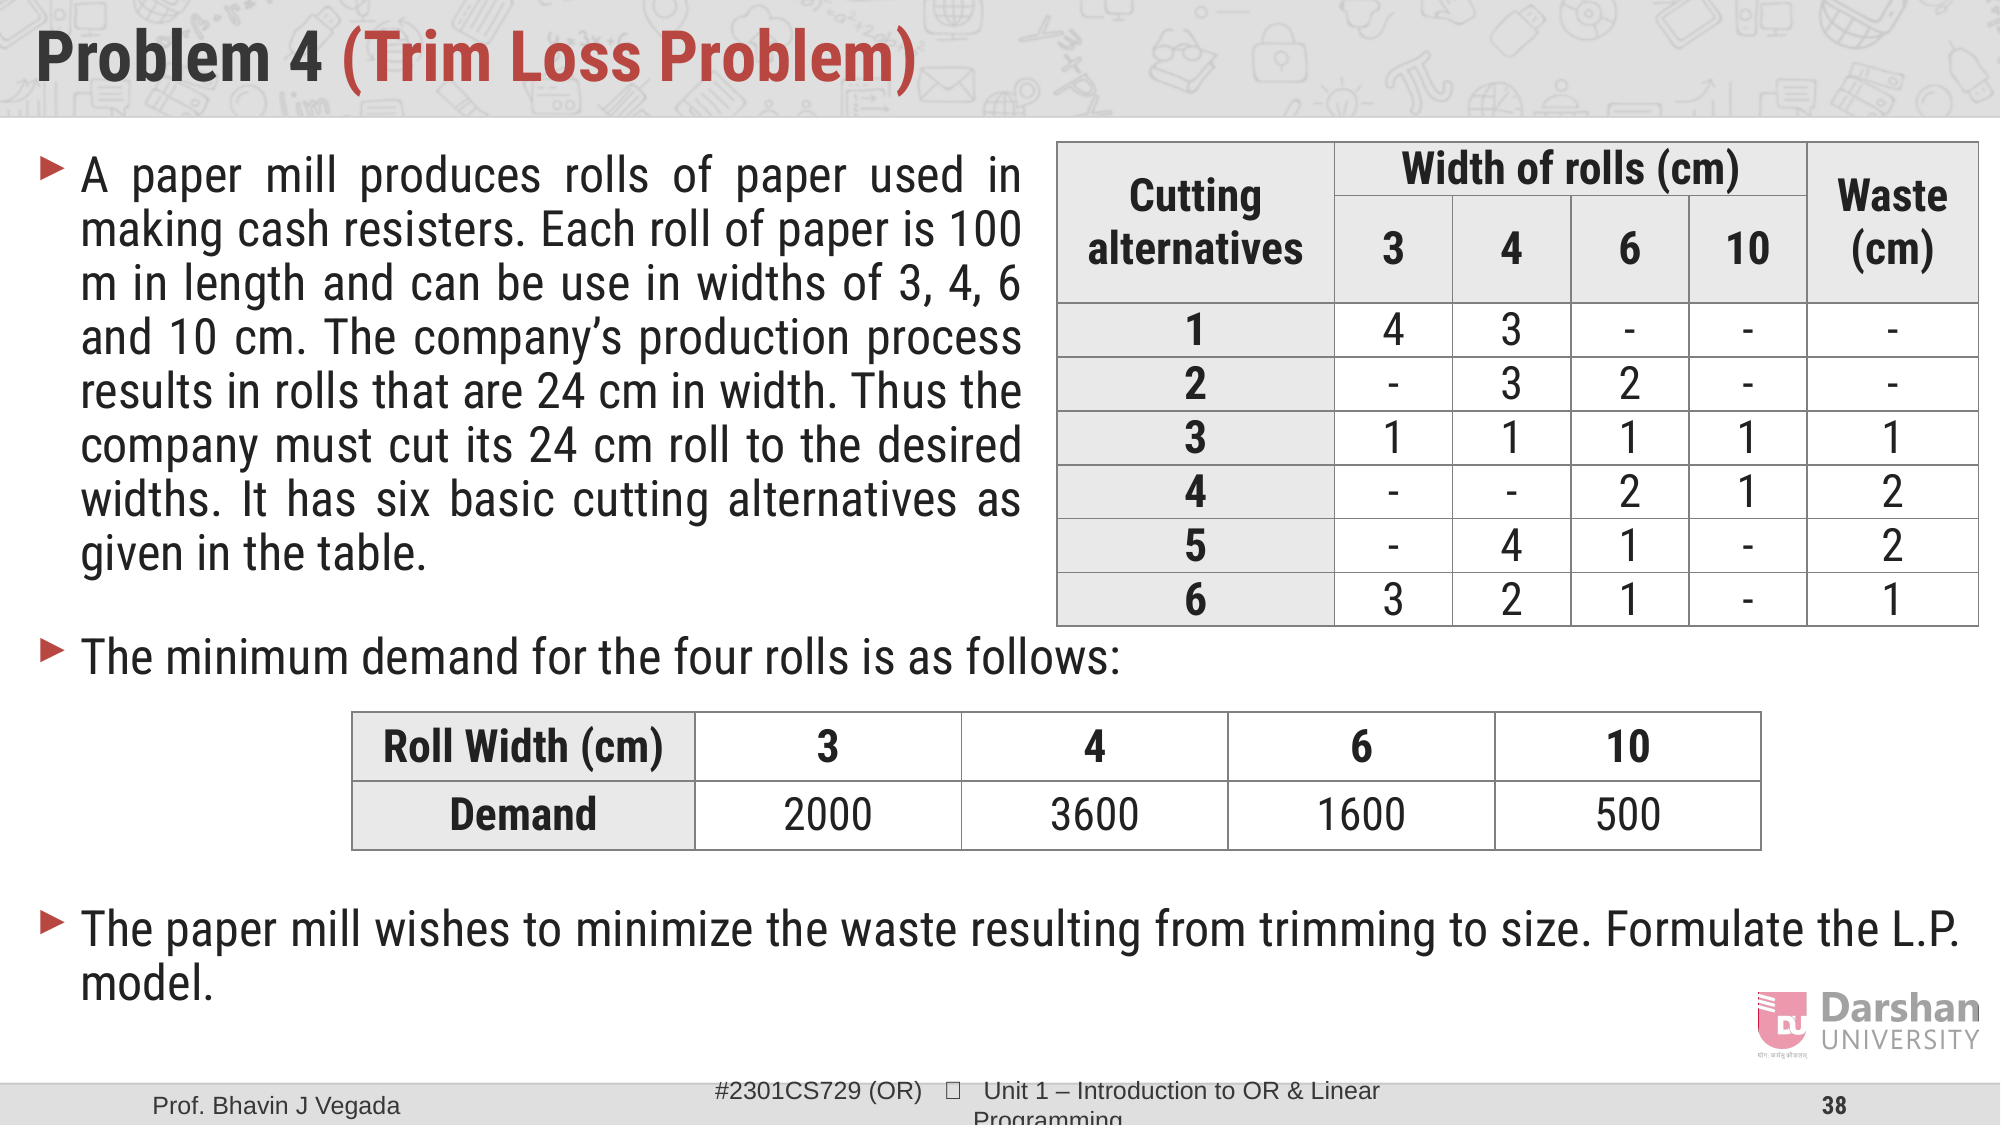

# Problem 4 (Trim Loss Problem)
A paper mill produces rolls of paper used in making cash resisters. Each roll of paper is 100 m in length and can be use in widths of 3, 4, 6 and 10 cm. The company’s production process results in rolls that are 24 cm in width. Thus the company must cut its 24 cm roll to the desired widths. It has six basic cutting alternatives as given in the table.

| Cutting alternatives | Width of rolls (cm) |  |  |  | Waste (cm) |
| --- | --- | --- | --- | --- | --- |
|  | 3 | 4 | 6 | 10 |  |
| 1 | 4 | 3 | - | - | - |
| 2 | - | 3 | 2 | - | - |
| 3 | 1 | 1 | 1 | 1 | 1 |
| 4 | - | - | 2 | 1 | 2 |
| 5 | - | 4 | 1 | - | 2 |
| 6 | 3 | 2 | 1 | - | 1 |
The minimum demand for the four rolls is as follows:

| Roll Width (cm) | 3 | 4 | 6 | 10 |
| --- | --- | --- | --- | --- |
| Demand | 2000 | 3600 | 1600 | 500 |
The paper mill wishes to minimize the waste resulting from trimming to size. Formulate the L.P. model.